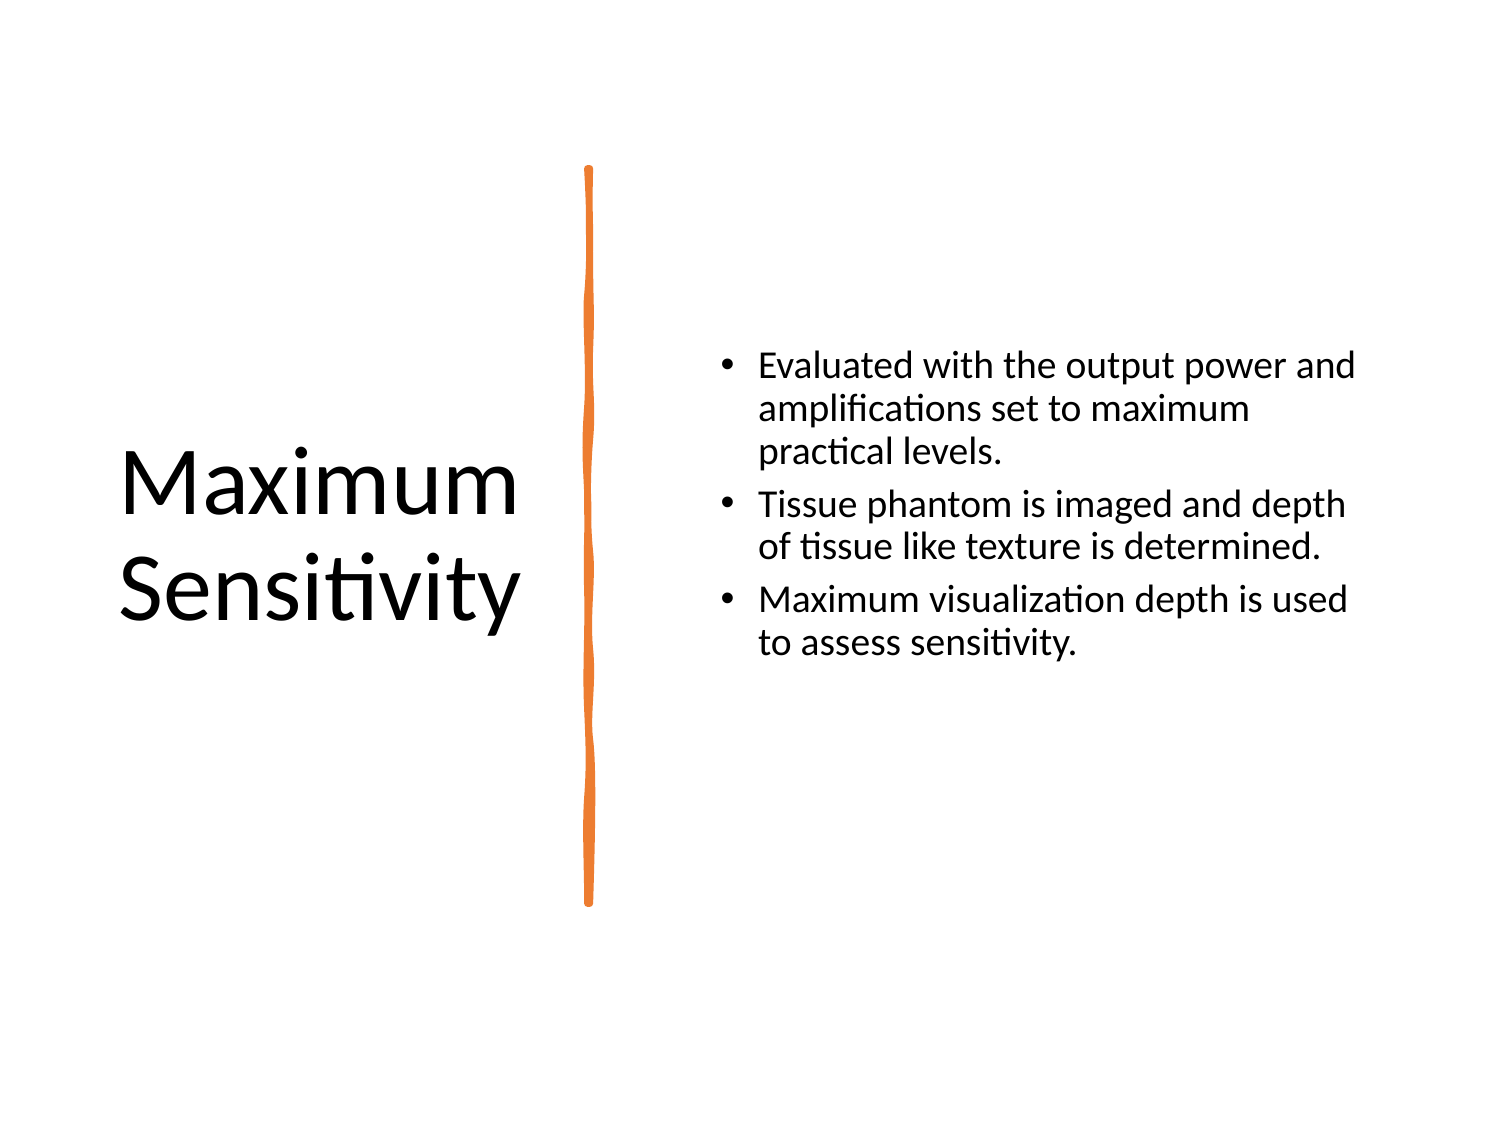

# Maximum Sensitivity
Evaluated with the output power and amplifications set to maximum practical levels.
Tissue phantom is imaged and depth of tissue like texture is determined.
Maximum visualization depth is used to assess sensitivity.